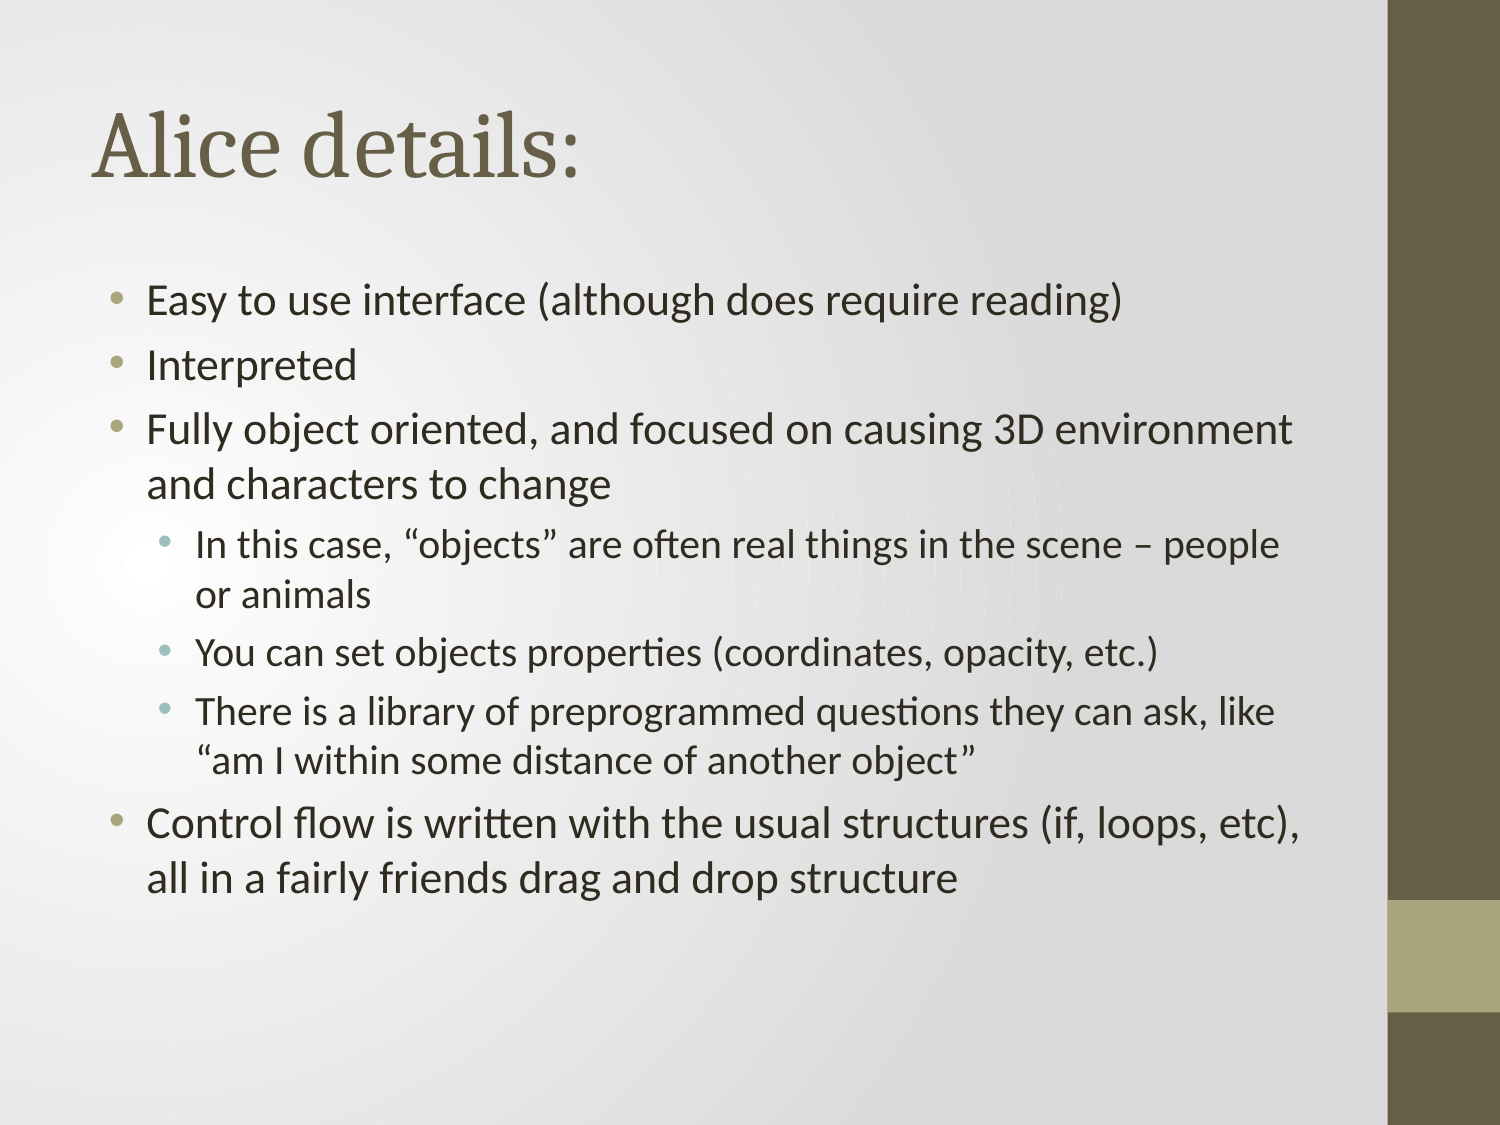

# Alice details:
Easy to use interface (although does require reading)
Interpreted
Fully object oriented, and focused on causing 3D environment and characters to change
In this case, “objects” are often real things in the scene – people or animals
You can set objects properties (coordinates, opacity, etc.)
There is a library of preprogrammed questions they can ask, like “am I within some distance of another object”
Control flow is written with the usual structures (if, loops, etc), all in a fairly friends drag and drop structure